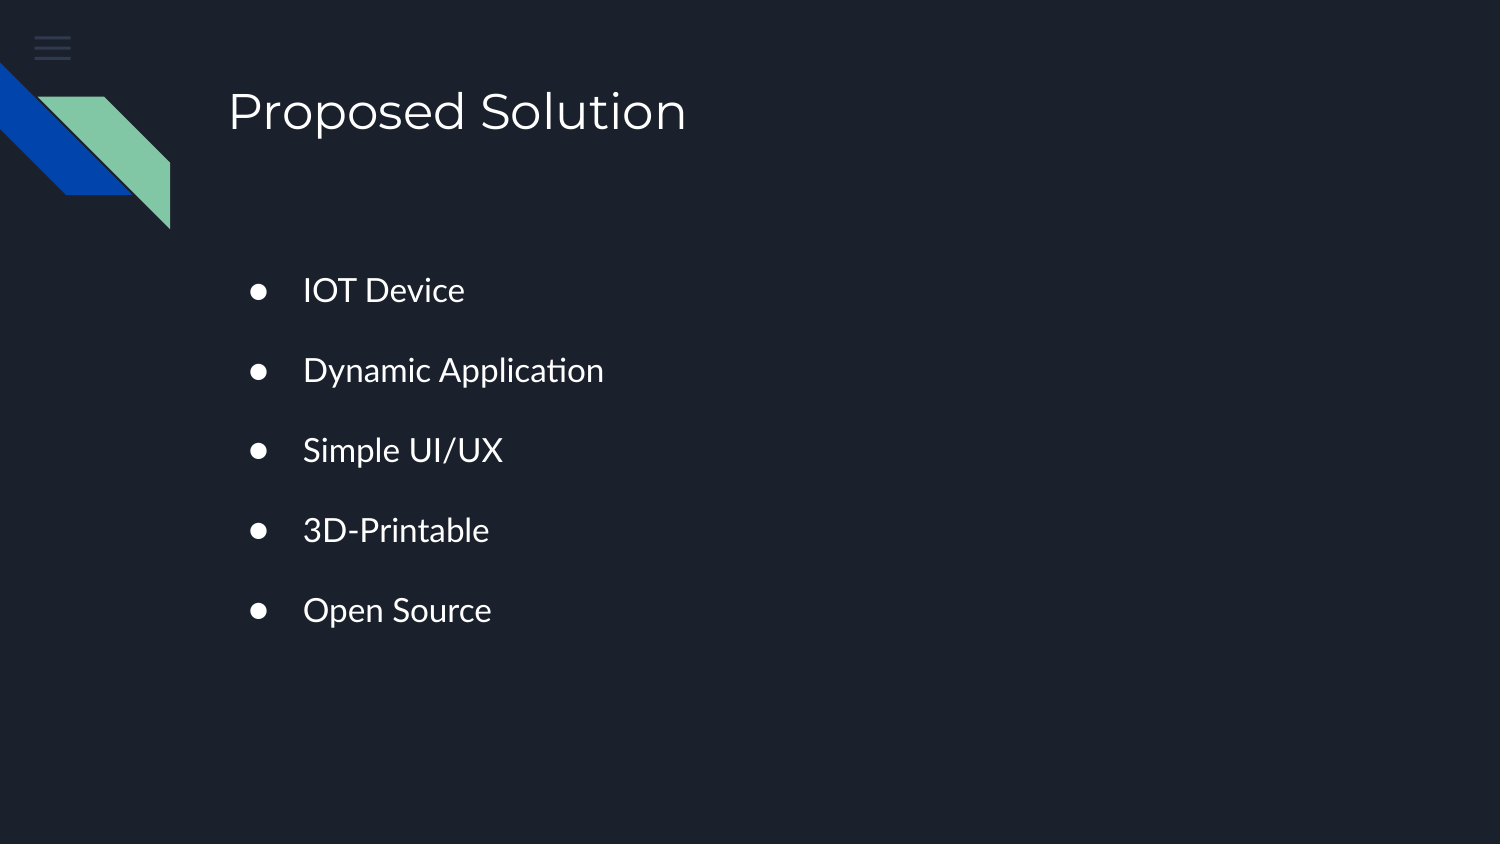

# Proposed Solution
IOT Device
Dynamic Application
Simple UI/UX
3D-Printable
Open Source